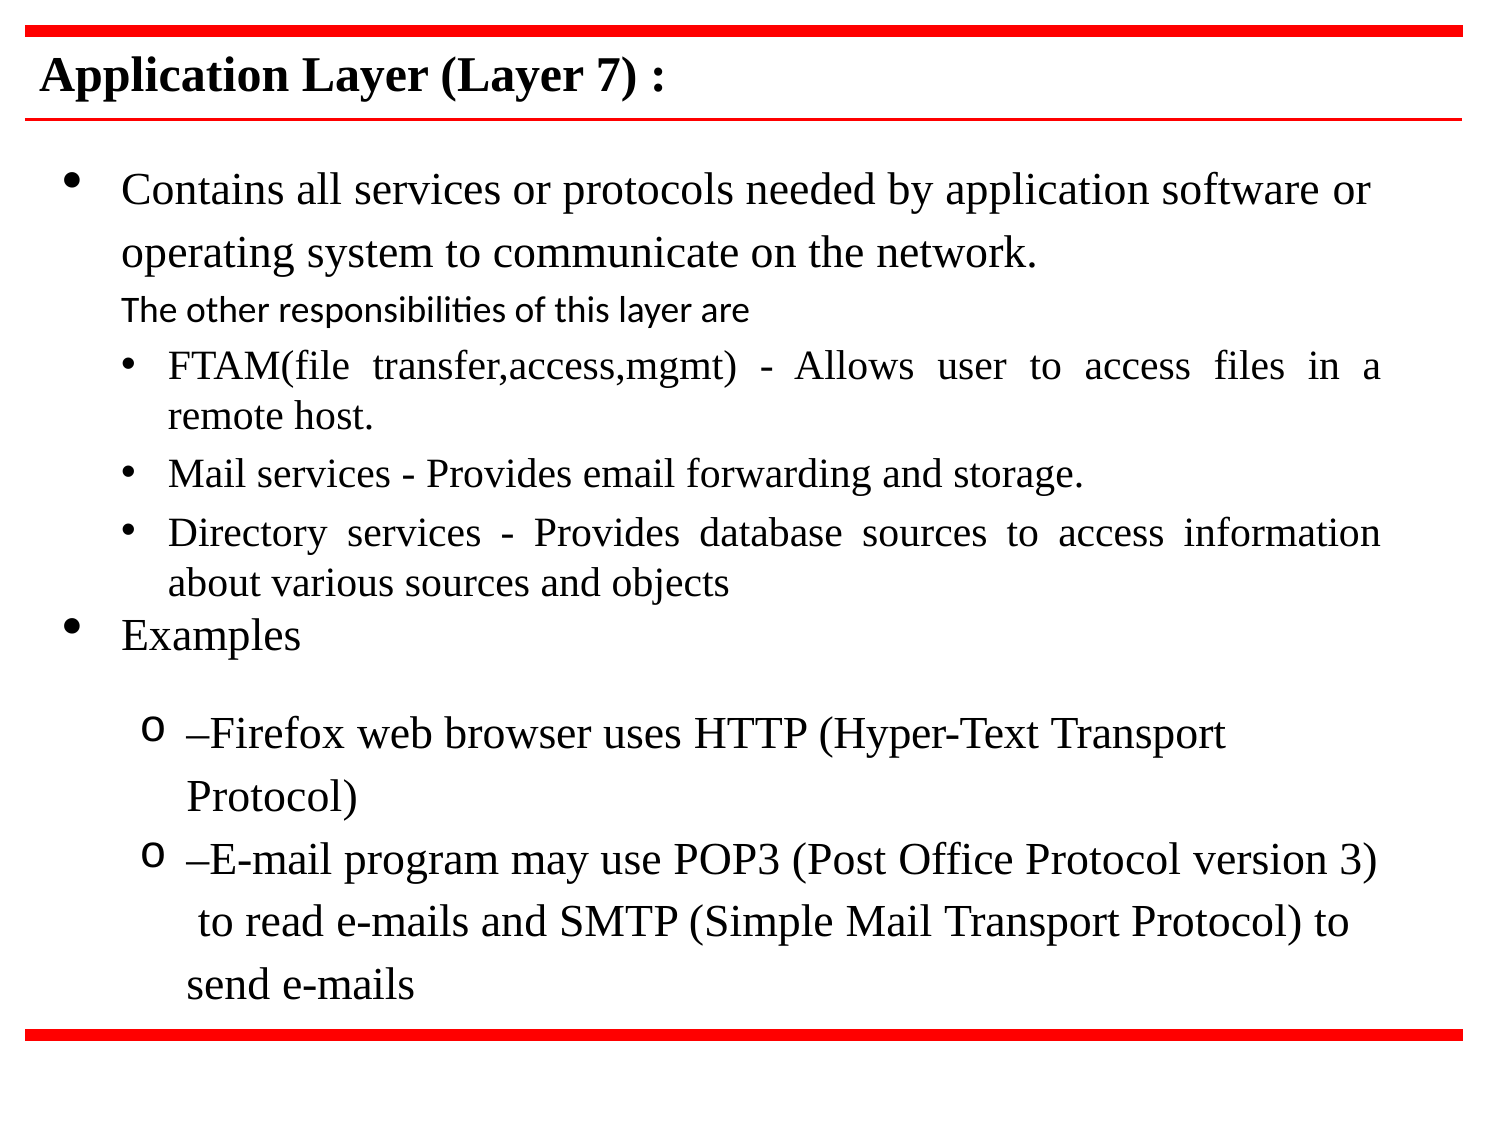

# Application Layer (Layer 7) :

Contains all services or protocols needed by application software or
operating system to communicate on the network.
The other responsibilities of this layer are
FTAM(file transfer,access,mgmt) - Allows user to access files in a remote host.
Mail services - Provides email forwarding and storage.
Directory services - Provides database sources to access information about various sources and objects
Examples
–Firefox web browser uses HTTP (Hyper-Text Transport
Protocol)
–E-mail program may use POP3 (Post Office Protocol version 3)  to read e-mails and SMTP (Simple Mail Transport Protocol) to  send e-mails